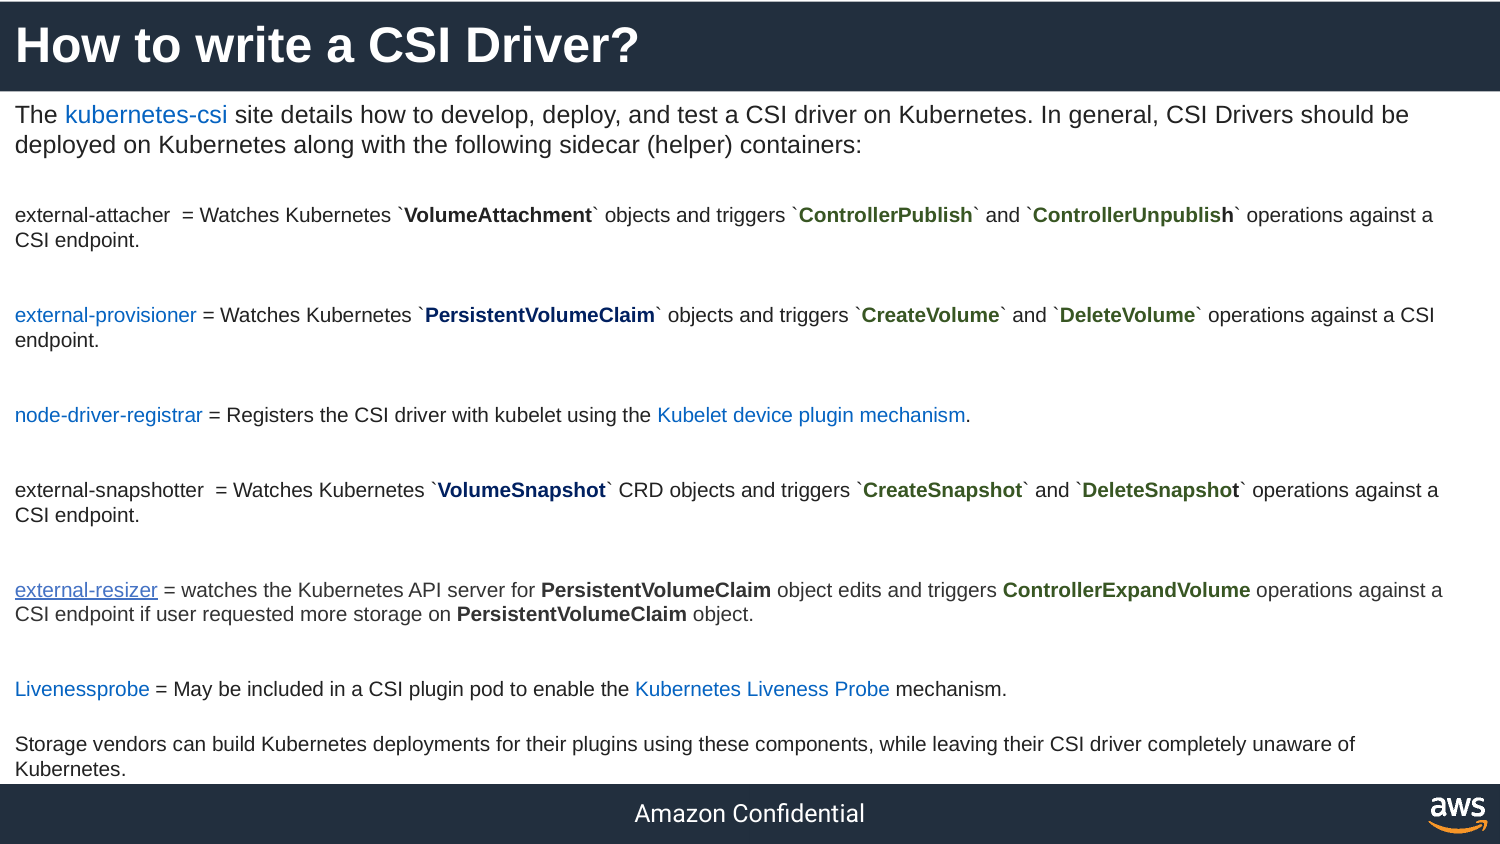

# How to write a CSI Driver?
The kubernetes-csi site details how to develop, deploy, and test a CSI driver on Kubernetes. In general, CSI Drivers should be deployed on Kubernetes along with the following sidecar (helper) containers:

external-attacher  = Watches Kubernetes `VolumeAttachment` objects and triggers `ControllerPublish` and `ControllerUnpublish` operations against a CSI endpoint.

external-provisioner = Watches Kubernetes `PersistentVolumeClaim` objects and triggers `CreateVolume` and `DeleteVolume` operations against a CSI endpoint.

node-driver-registrar = Registers the CSI driver with kubelet using the Kubelet device plugin mechanism.

external-snapshotter  = Watches Kubernetes `VolumeSnapshot` CRD objects and triggers `CreateSnapshot` and `DeleteSnapshot` operations against a CSI endpoint.

external-resizer = watches the Kubernetes API server for PersistentVolumeClaim object edits and triggers ControllerExpandVolume operations against a CSI endpoint if user requested more storage on PersistentVolumeClaim object.

Livenessprobe = May be included in a CSI plugin pod to enable the Kubernetes Liveness Probe mechanism.

Storage vendors can build Kubernetes deployments for their plugins using these components, while leaving their CSI driver completely unaware of Kubernetes.